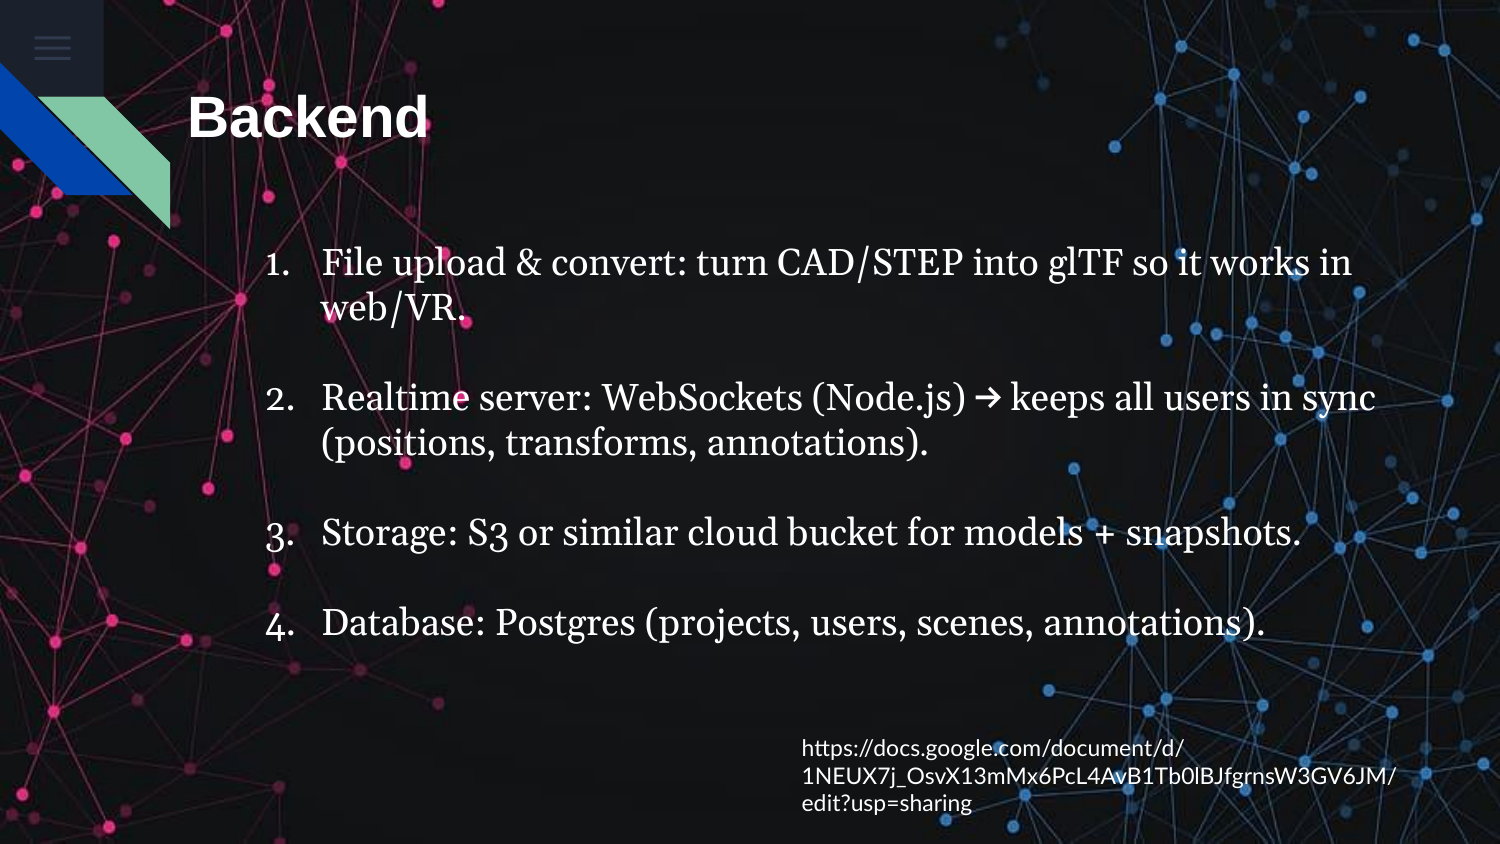

# Backend

File upload & convert: turn CAD/STEP into glTF so it works in web/VR.

Realtime server: WebSockets (Node.js) → keeps all users in sync (positions, transforms, annotations).

Storage: S3 or similar cloud bucket for models + snapshots.

Database: Postgres (projects, users, scenes, annotations).

https://docs.google.com/document/d/1NEUX7j_OsvX13mMx6PcL4AvB1Tb0lBJfgrnsW3GV6JM/edit?usp=sharing